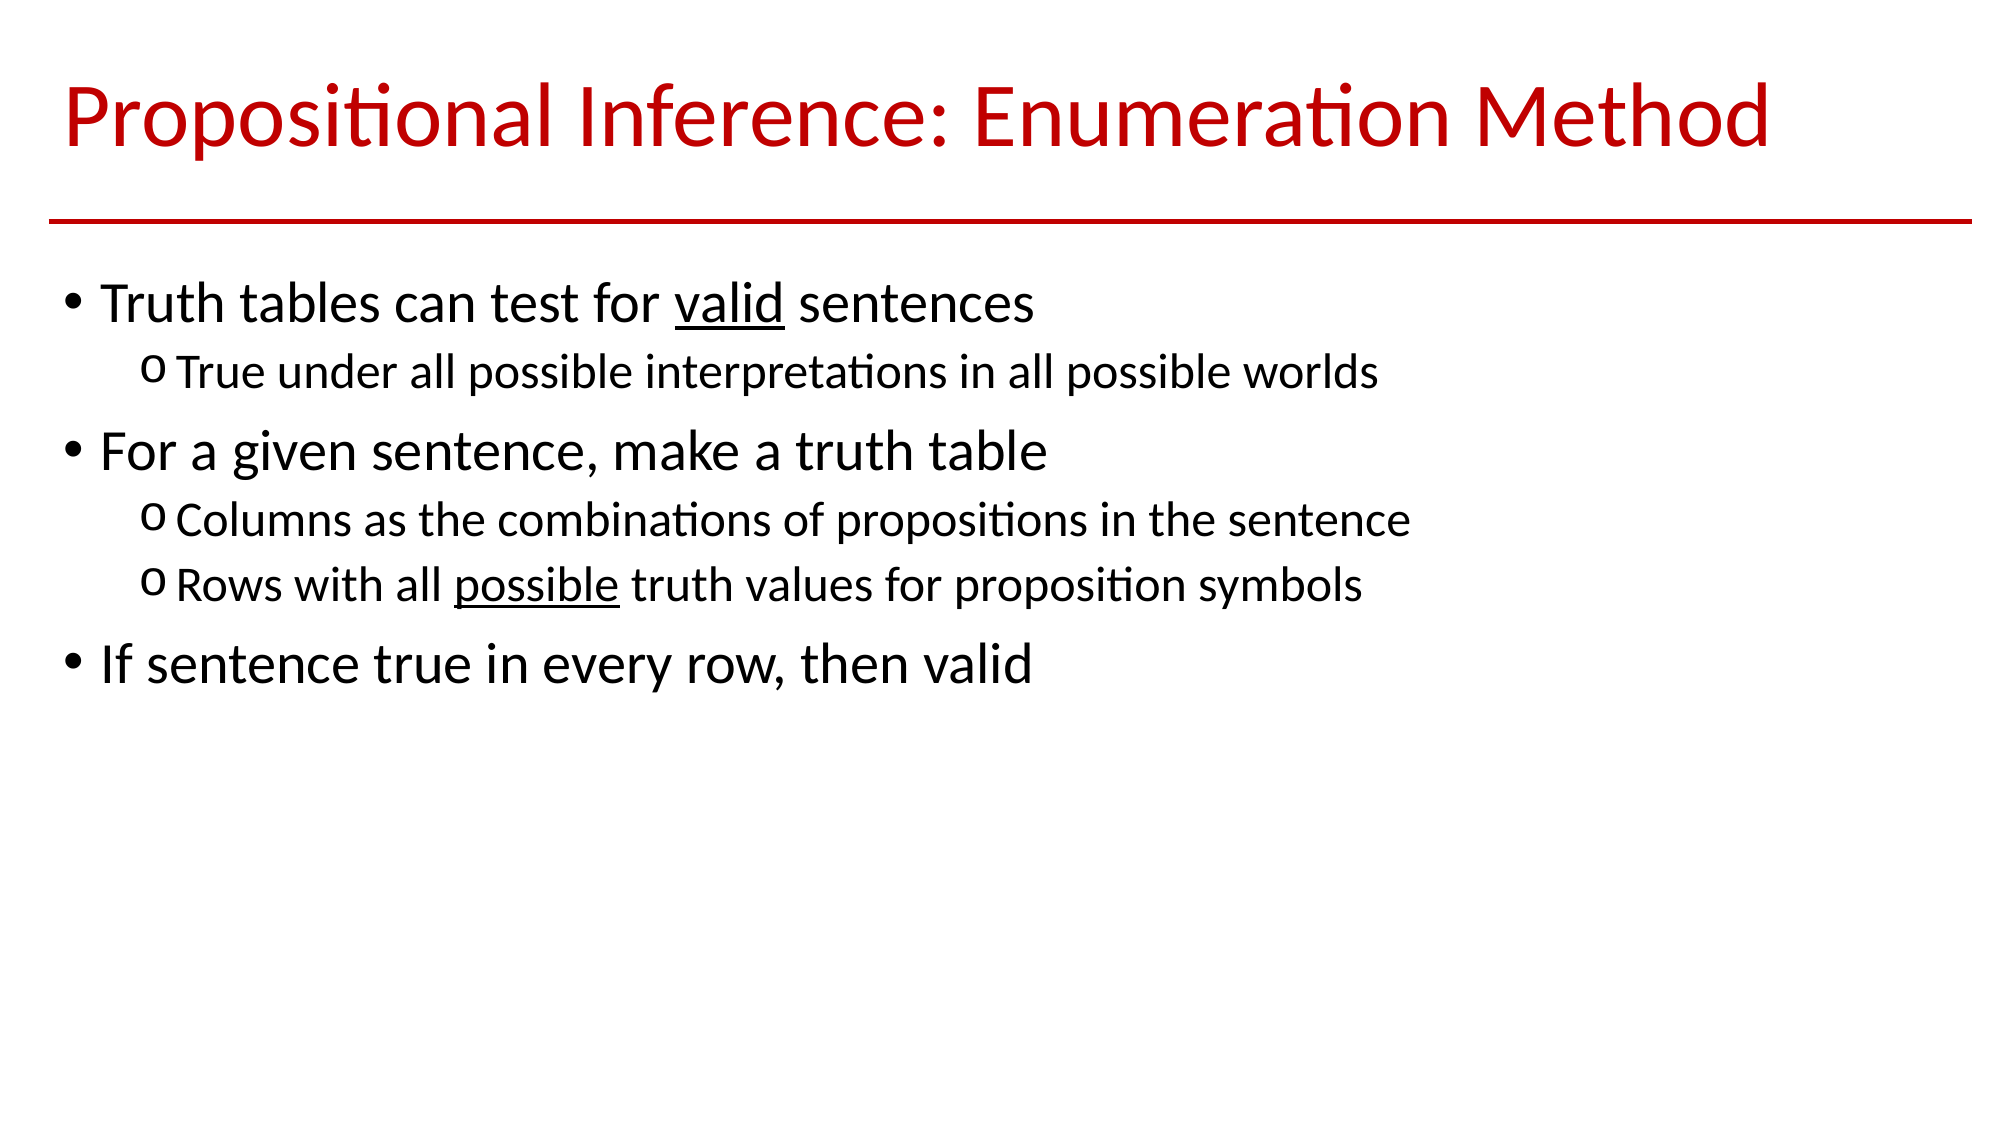

# Propositional Inference: Enumeration Method
Truth tables can test for valid sentences
True under all possible interpretations in all possible worlds
For a given sentence, make a truth table
Columns as the combinations of propositions in the sentence
Rows with all possible truth values for proposition symbols
If sentence true in every row, then valid